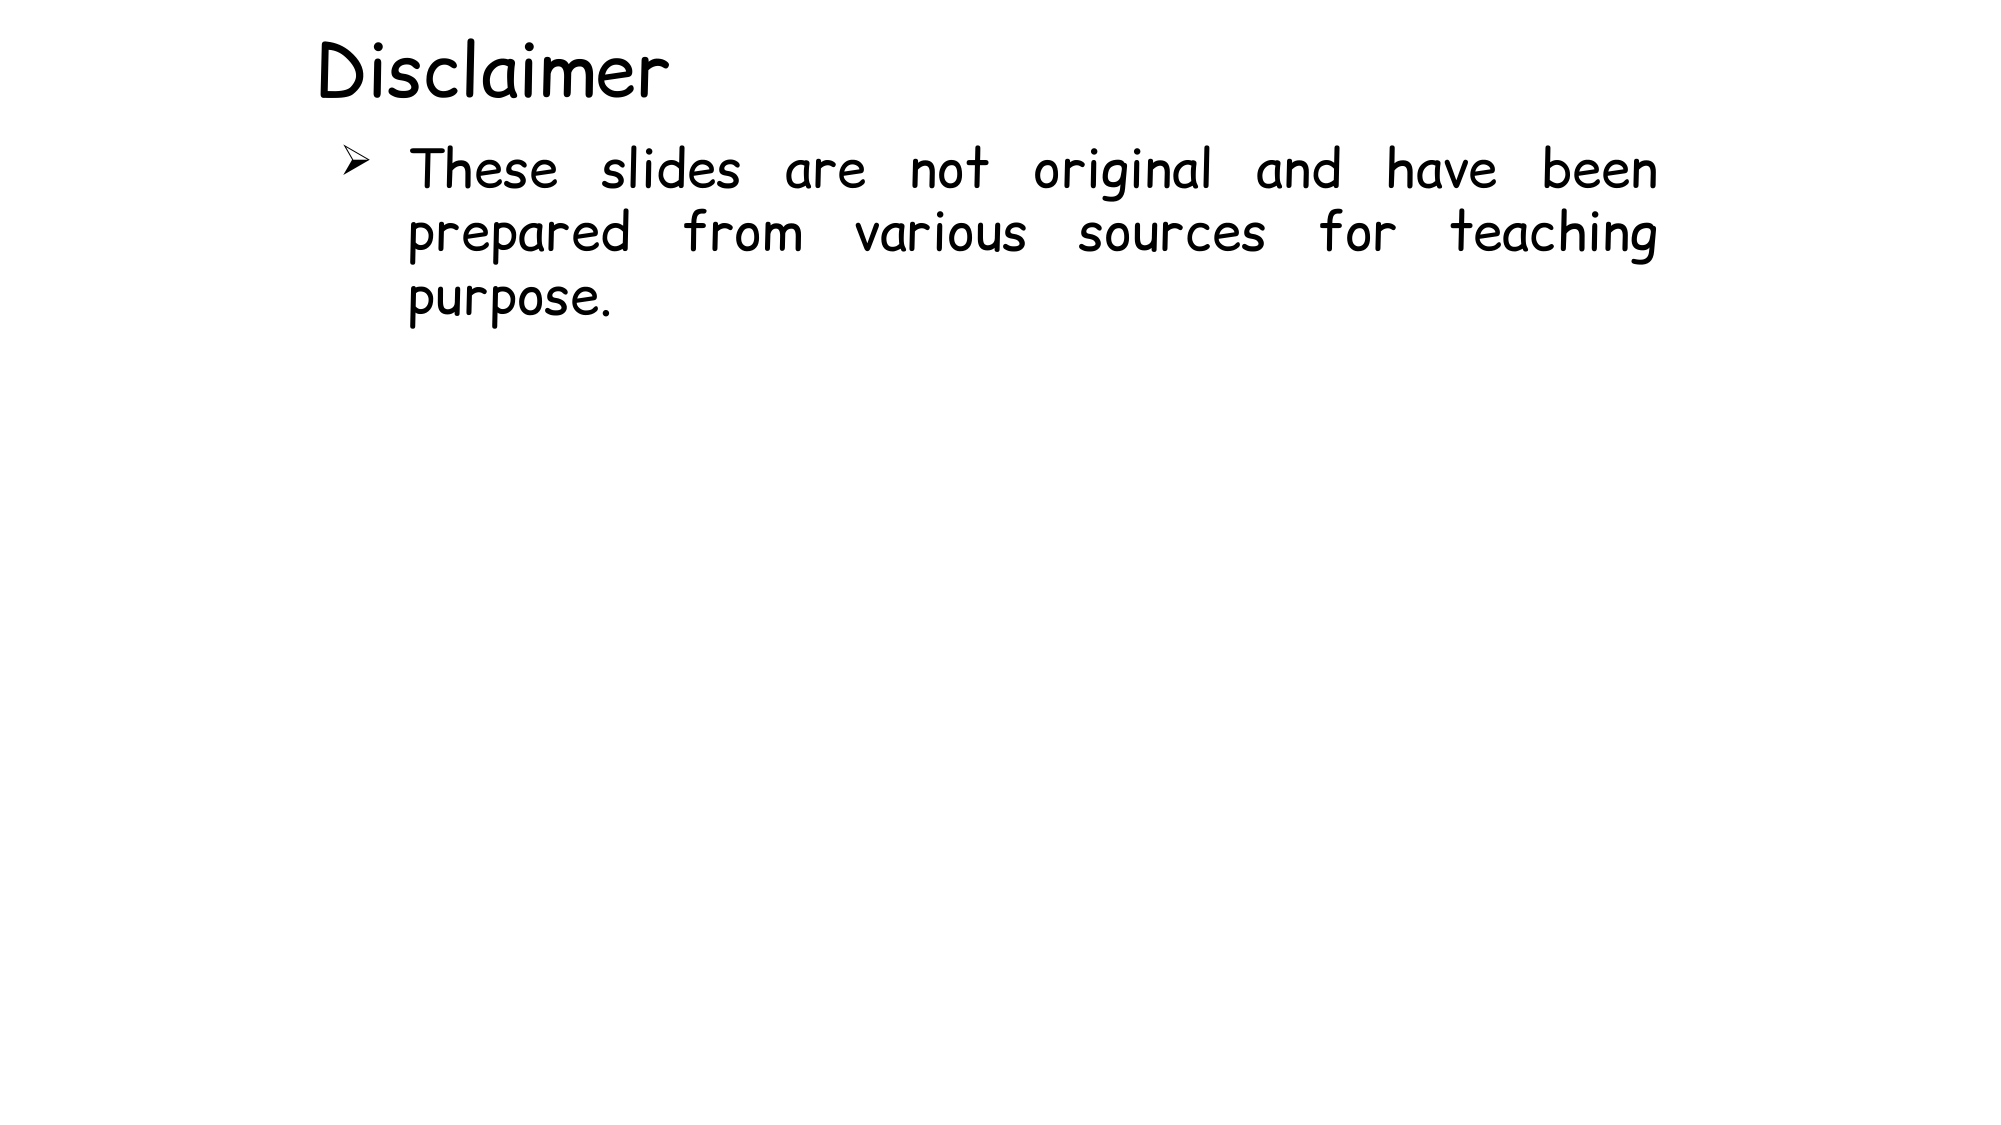

# Disclaimer
These slides are not original and have been prepared from various sources for teaching purpose.